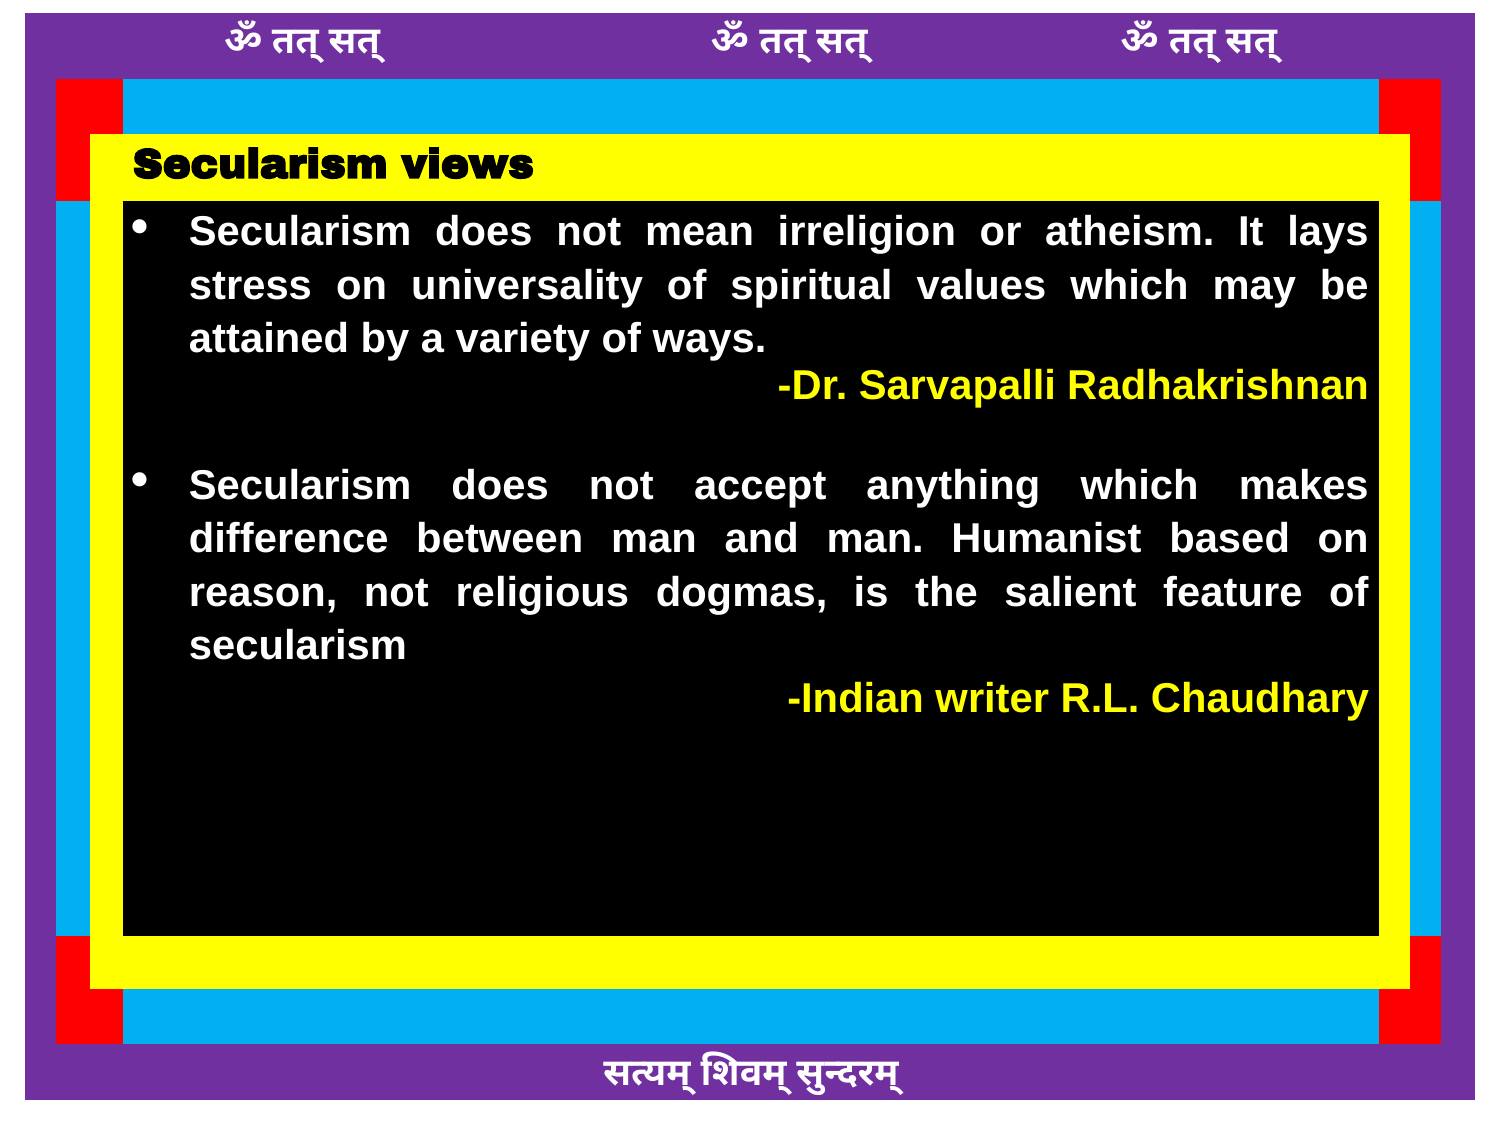

|  |  |  | ॐ तत् सत् ॐ तत् सत् ॐ तत् सत् |  |  |  |
| --- | --- | --- | --- | --- | --- | --- |
|  |  |  |  |  |  |  |
|  |  |  | Secularism views |  |  |  |
|  |  |  | Secularism does not mean irreligion or atheism. It lays stress on universality of spiritual values which may be attained by a variety of ways. -Dr. Sarvapalli Radhakrishnan Secularism does not accept anything which makes difference between man and man. Humanist based on reason, not religious dogmas, is the salient feature of secularism -Indian writer R.L. Chaudhary |  |  |  |
|  |  |  |  |  |  |  |
|  |  |  |  |  |  |  |
|  |  |  | सत्यम् शिवम् सुन्दरम् |  |  |  |
49